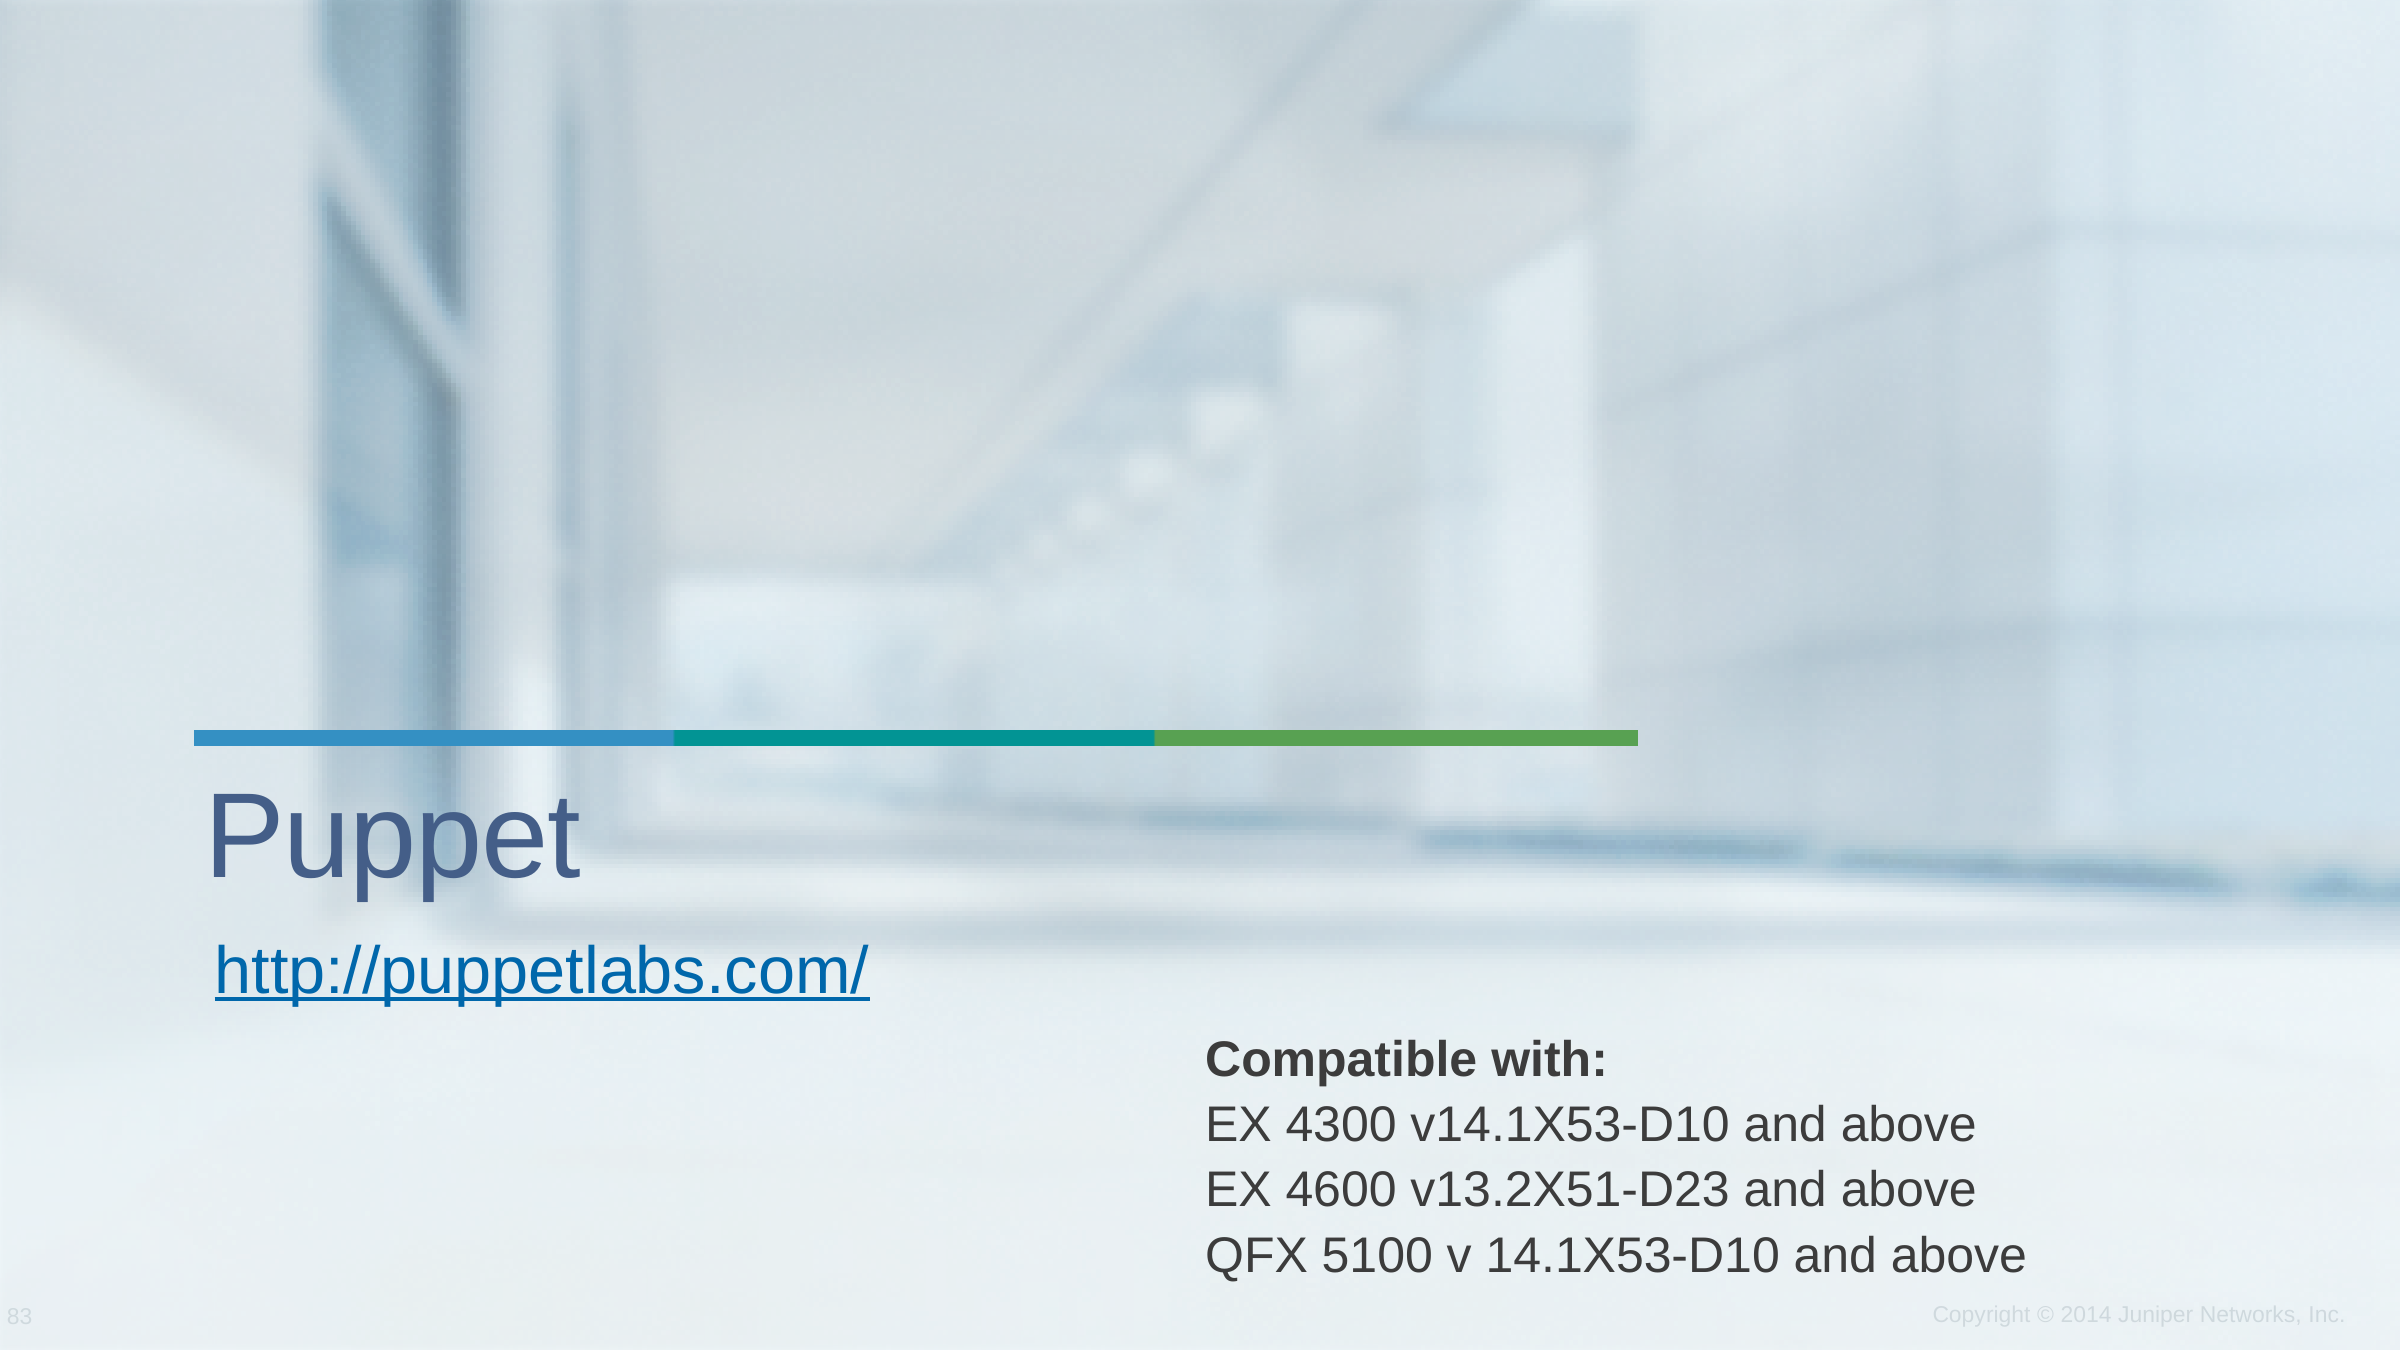

# Puppet
http://puppetlabs.com/
Compatible with:
EX 4300 v14.1X53-D10 and above
EX 4600 v13.2X51-D23 and above
QFX 5100 v 14.1X53-D10 and above